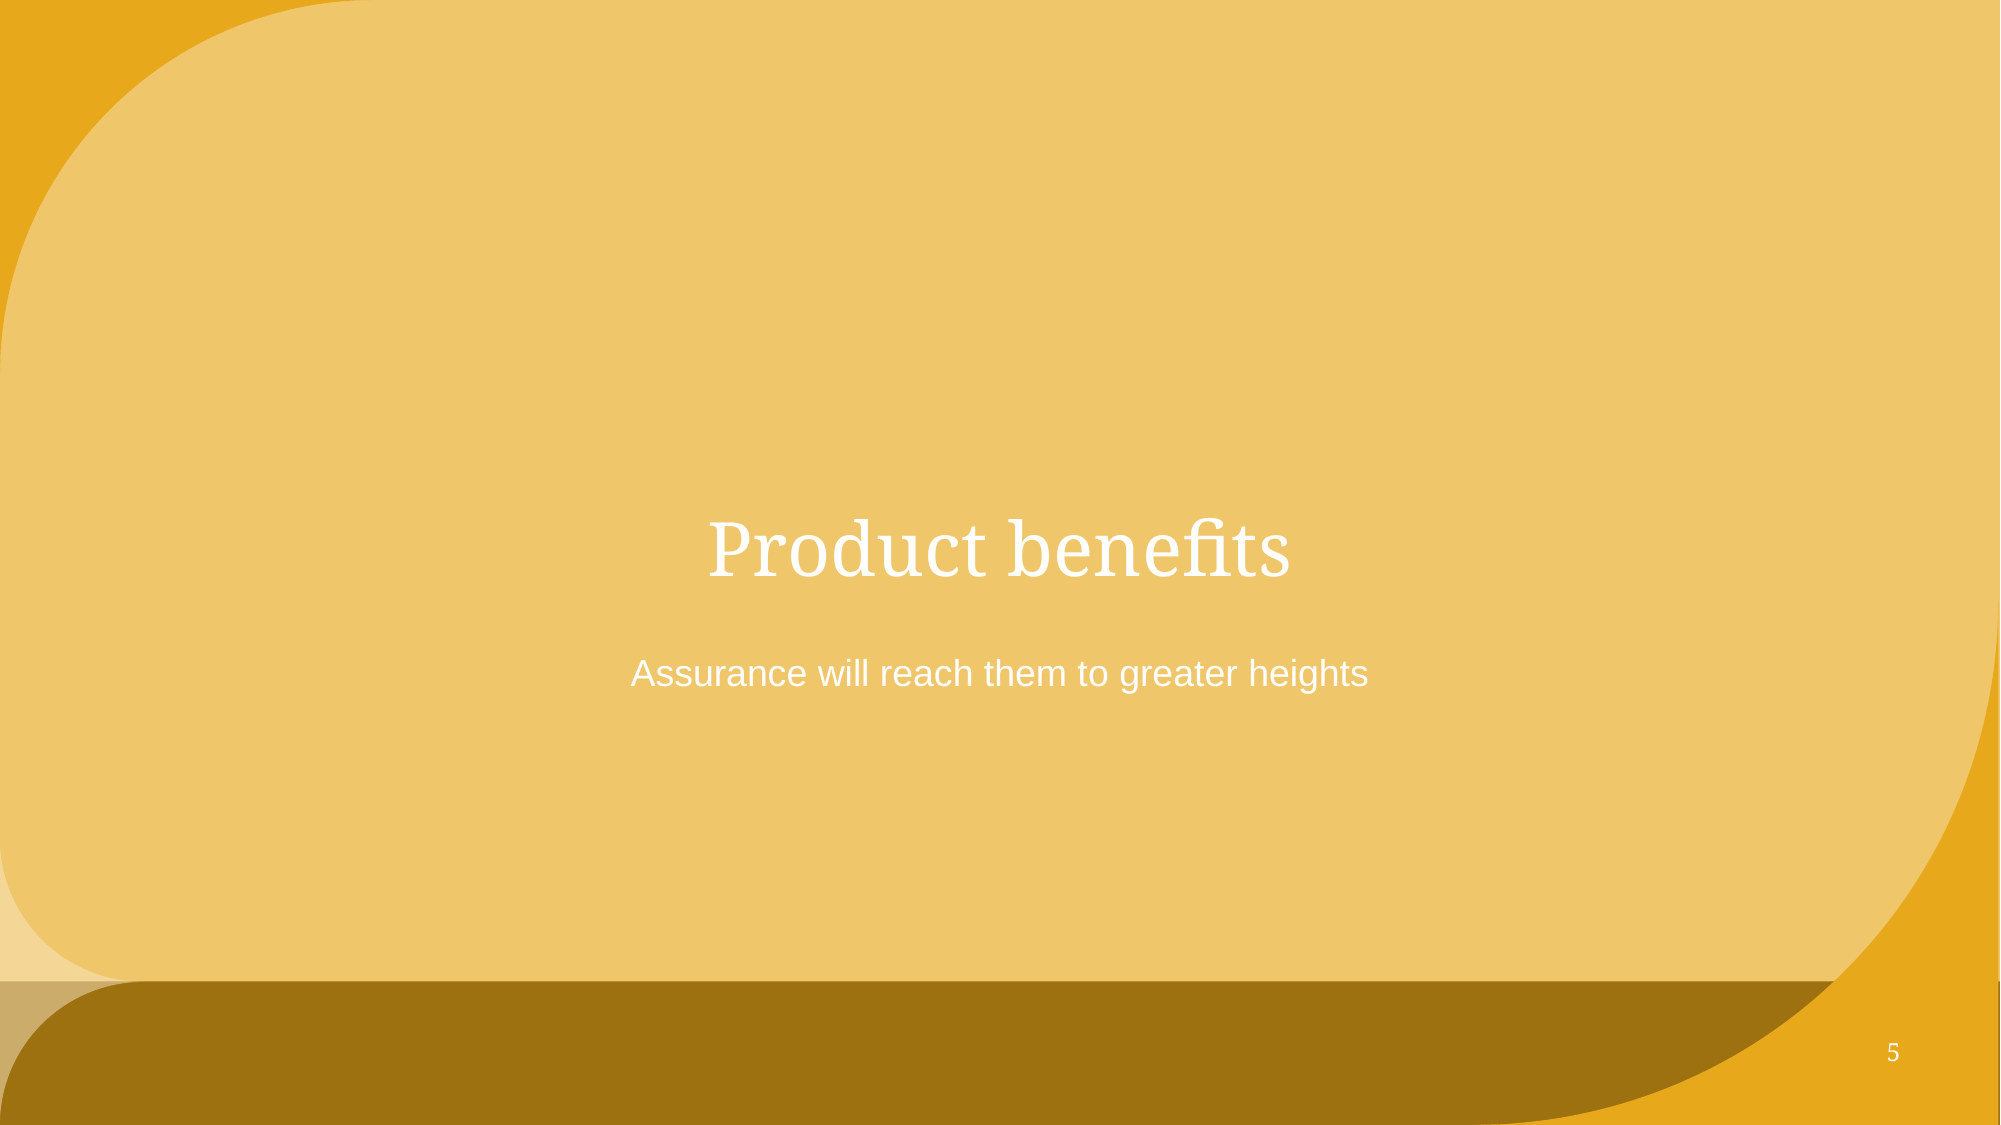

# Product benefits
Assurance will reach them to greater heights
5